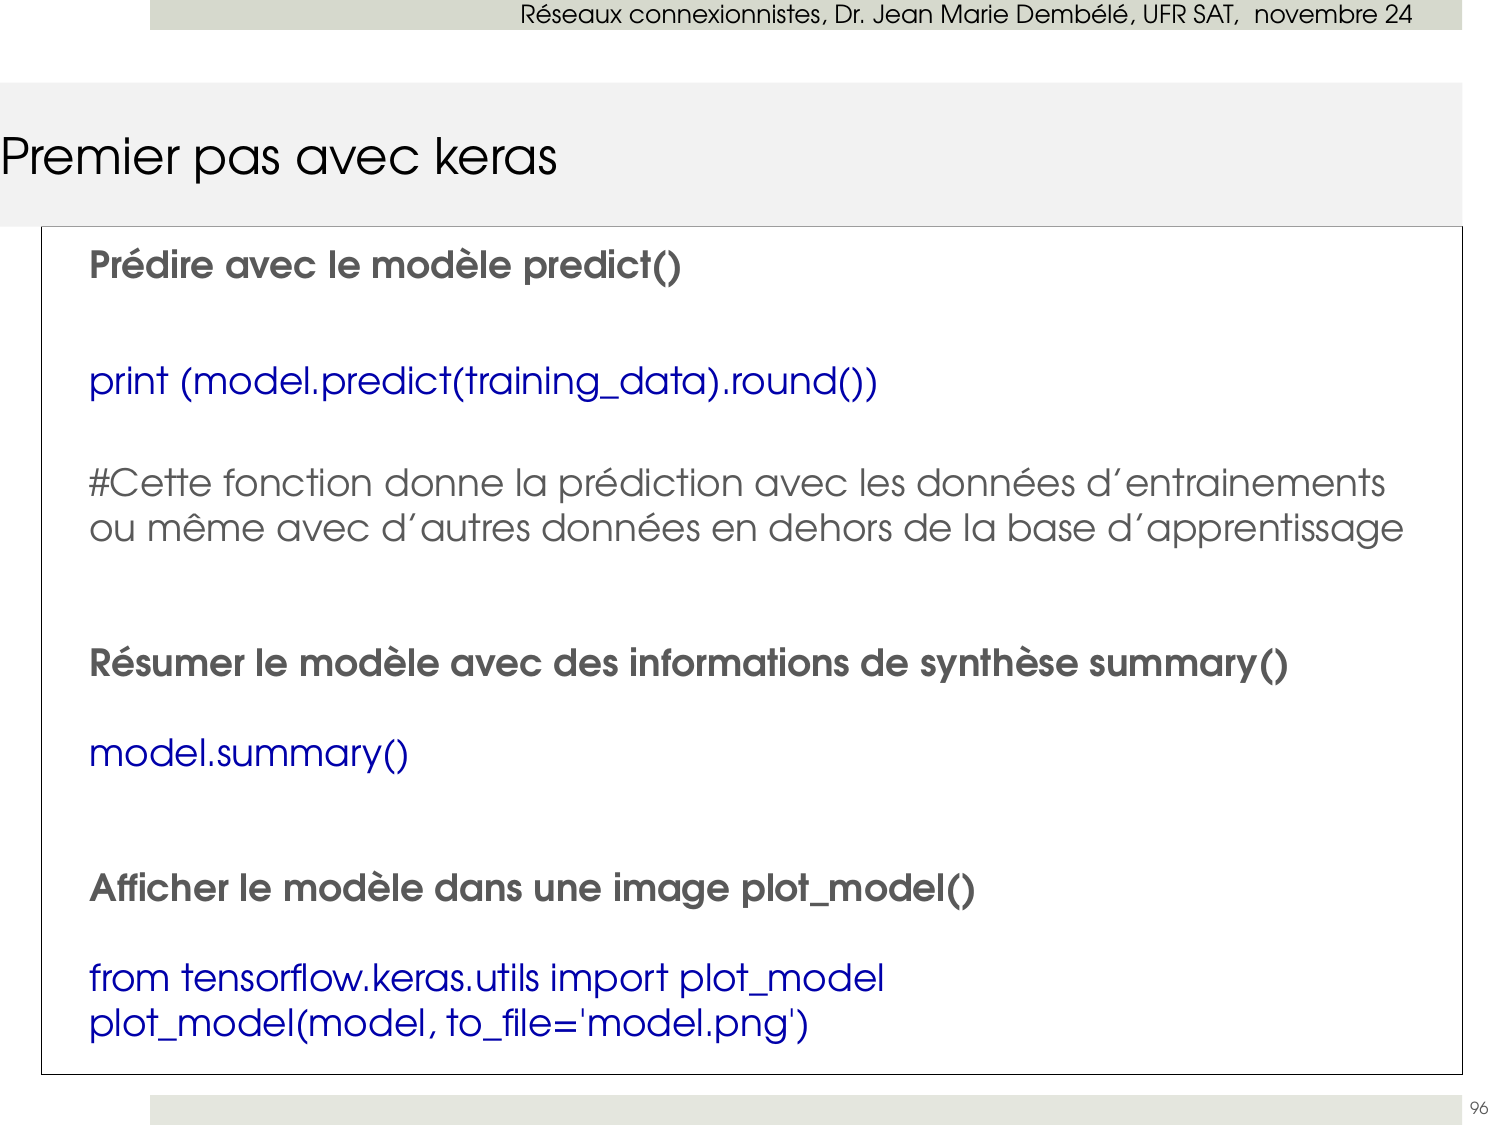

Réseaux connexionnistes, Dr. Jean Marie Dembélé, UFR SAT,  novembre 24
# Premier pas avec keras
Prédire avec le modèle predict()

print (model.predict(training_data).round())

#Cette fonction donne la prédiction avec les données d’entrainements ou même avec d’autres données en dehors de la base d’apprentissage

Résumer le modèle avec des informations de synthèse summary()

model.summary()

Afficher le modèle dans une image plot_model()

from tensorflow.keras.utils import plot_model
plot_model(model, to_file='model.png')
96